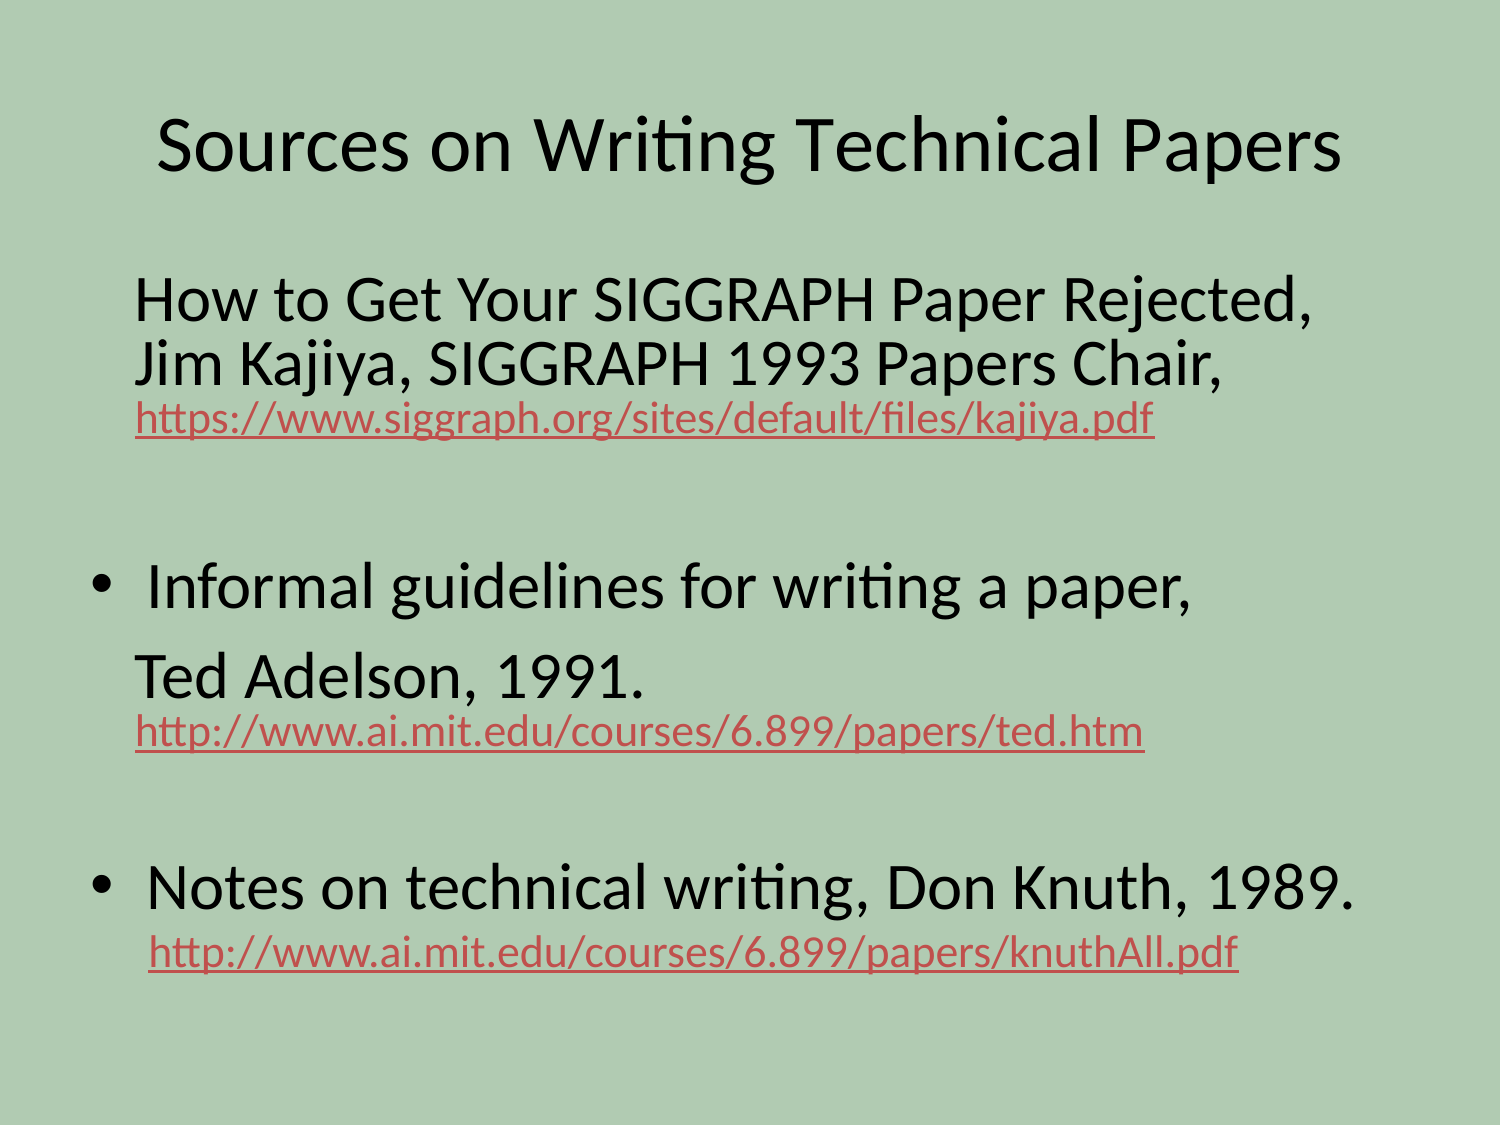

# Sources on Writing Technical Papers
How to Get Your SIGGRAPH Paper Rejected, Jim Kajiya, SIGGRAPH 1993 Papers Chair, https://www.siggraph.org/sites/default/files/kajiya.pdf

Informal guidelines for writing a paper,
Ted Adelson, 1991. http://www.ai.mit.edu/courses/6.899/papers/ted.htm

Notes on technical writing, Don Knuth, 1989.
http://www.ai.mit.edu/courses/6.899/papers/knuthAll.pdf